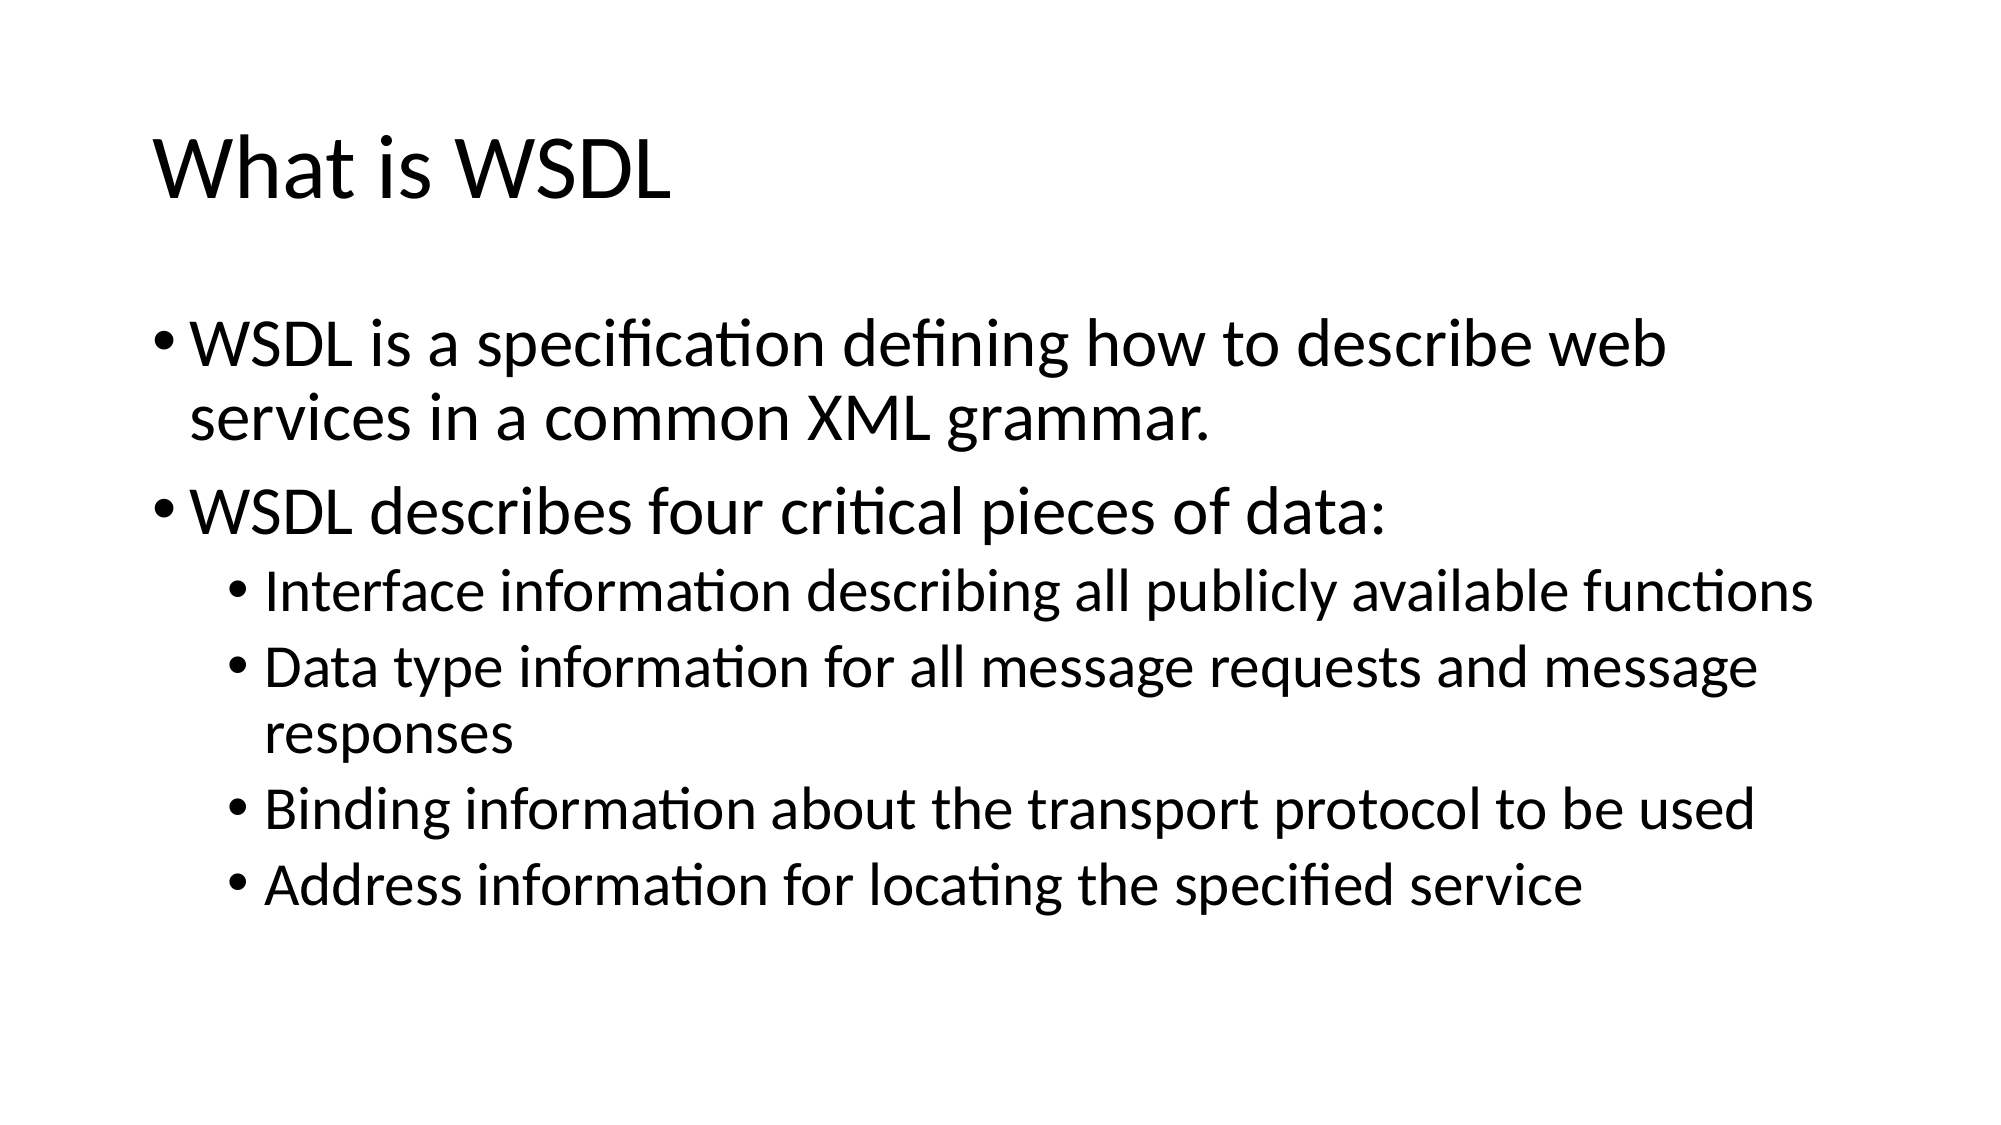

# What is WSDL
WSDL is a specification defining how to describe web services in a common XML grammar.
WSDL describes four critical pieces of data:
Interface information describing all publicly available functions
Data type information for all message requests and message responses
Binding information about the transport protocol to be used
Address information for locating the specified service